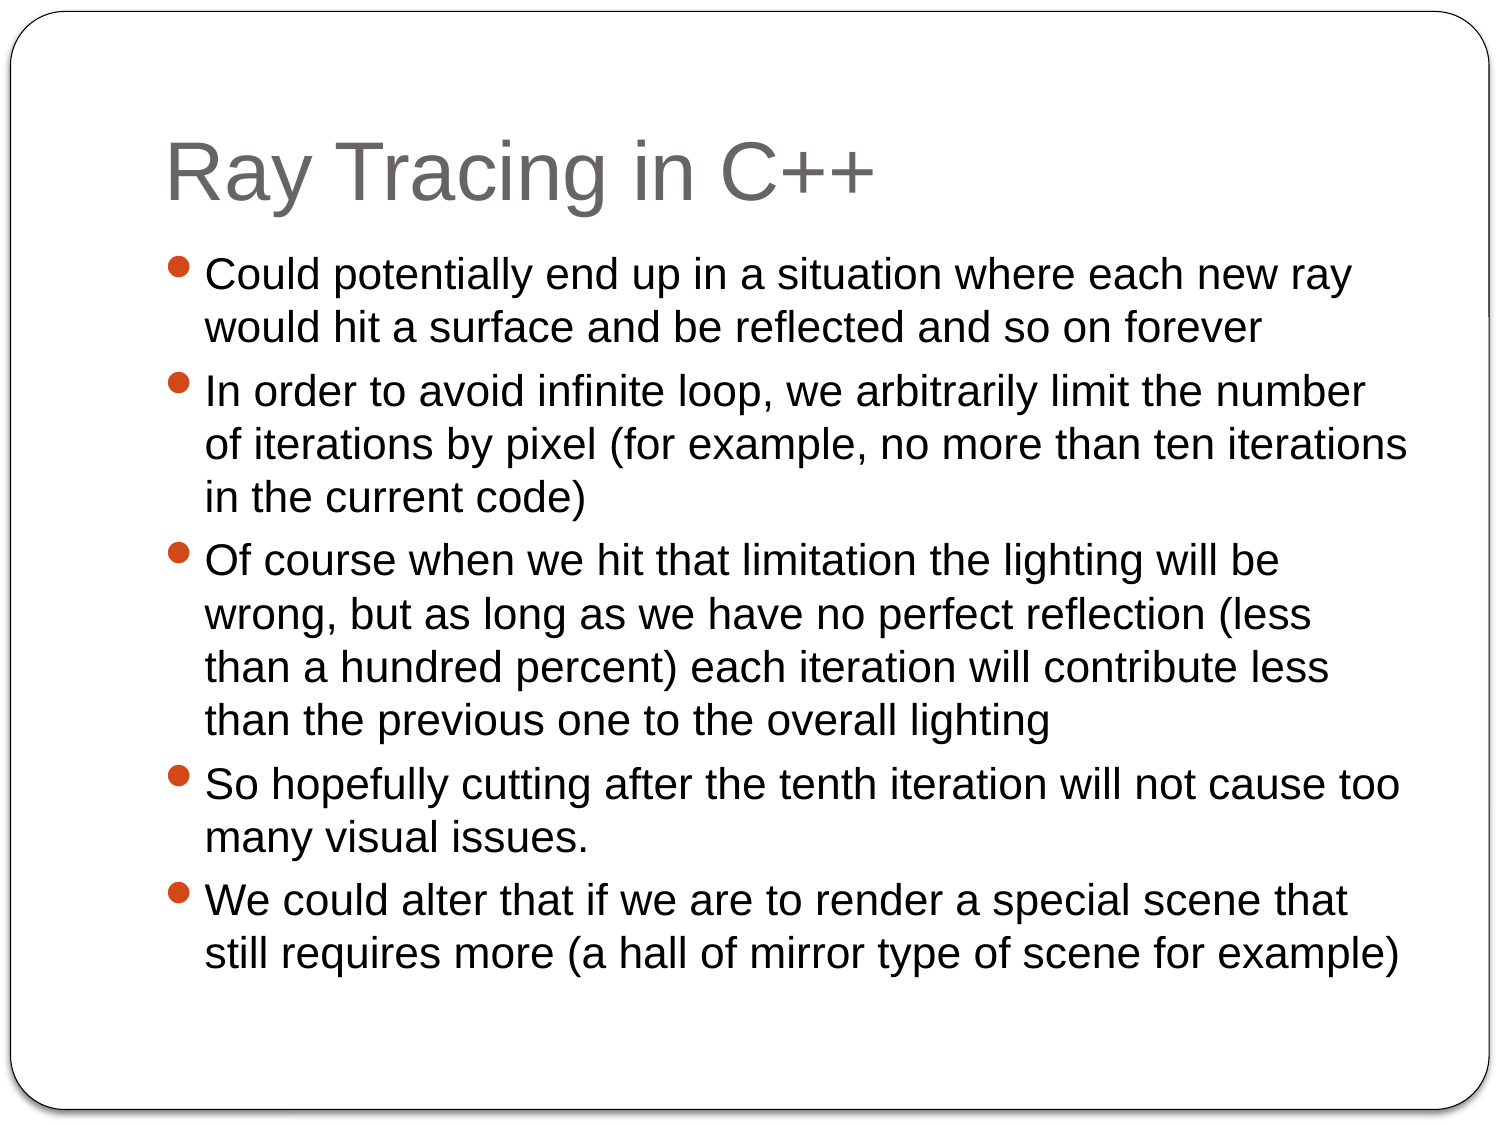

# Ray Tracing in C++
Could potentially end up in a situation where each new ray would hit a surface and be reflected and so on forever
In order to avoid infinite loop, we arbitrarily limit the number of iterations by pixel (for example, no more than ten iterations in the current code)
Of course when we hit that limitation the lighting will be wrong, but as long as we have no perfect reflection (less than a hundred percent) each iteration will contribute less than the previous one to the overall lighting
So hopefully cutting after the tenth iteration will not cause too many visual issues.
We could alter that if we are to render a special scene that still requires more (a hall of mirror type of scene for example)